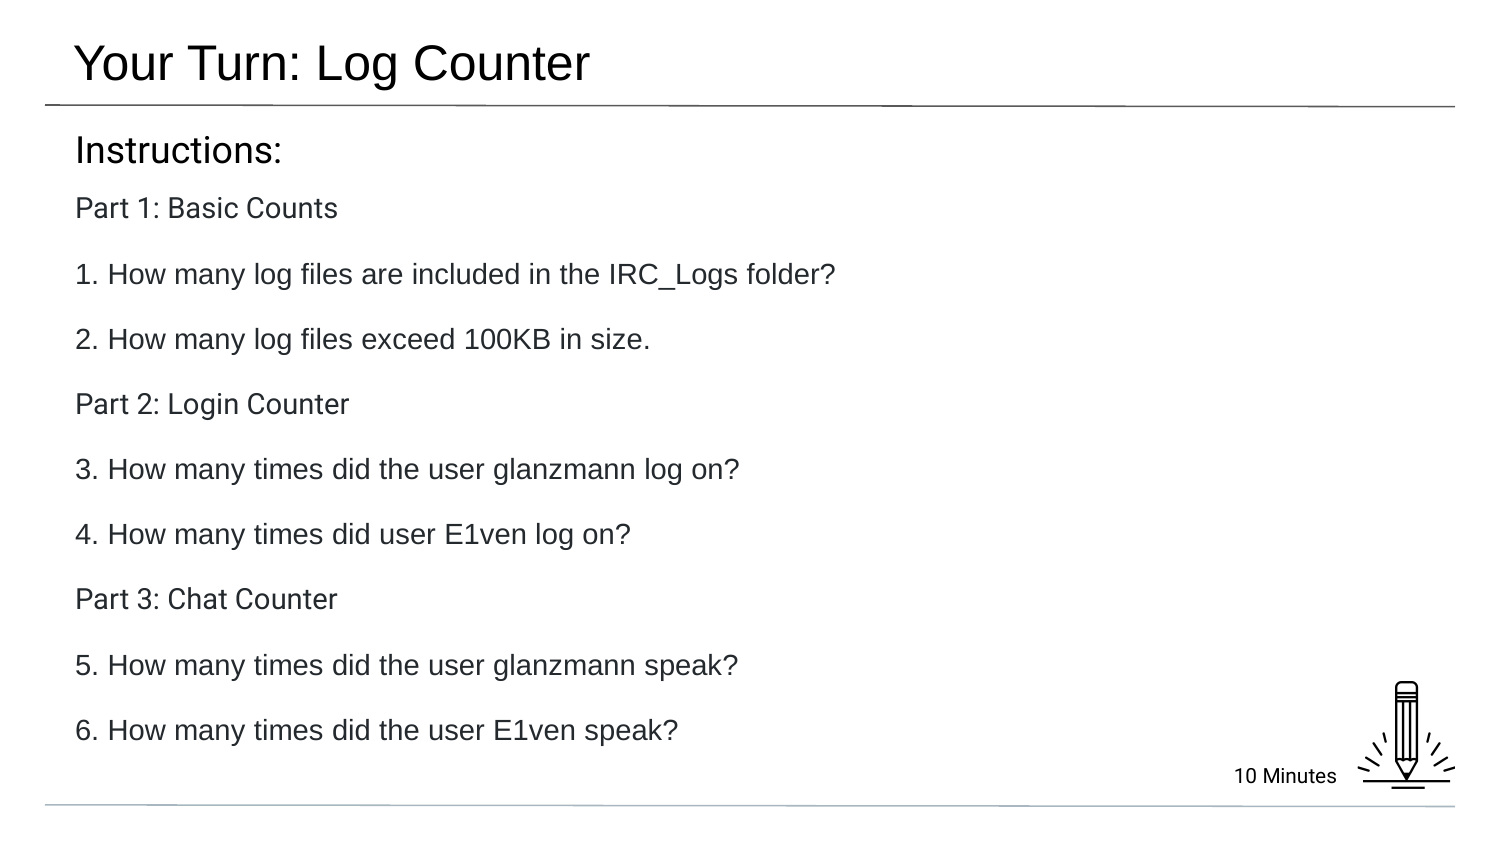

# Your Turn: Log Counter
Instructions:
Part 1: Basic Counts
1. How many log files are included in the IRC_Logs folder?
2. How many log files exceed 100KB in size.
Part 2: Login Counter
3. How many times did the user glanzmann log on?
4. How many times did user E1ven log on?
Part 3: Chat Counter
5. How many times did the user glanzmann speak?
6. How many times did the user E1ven speak?

10 Minutes